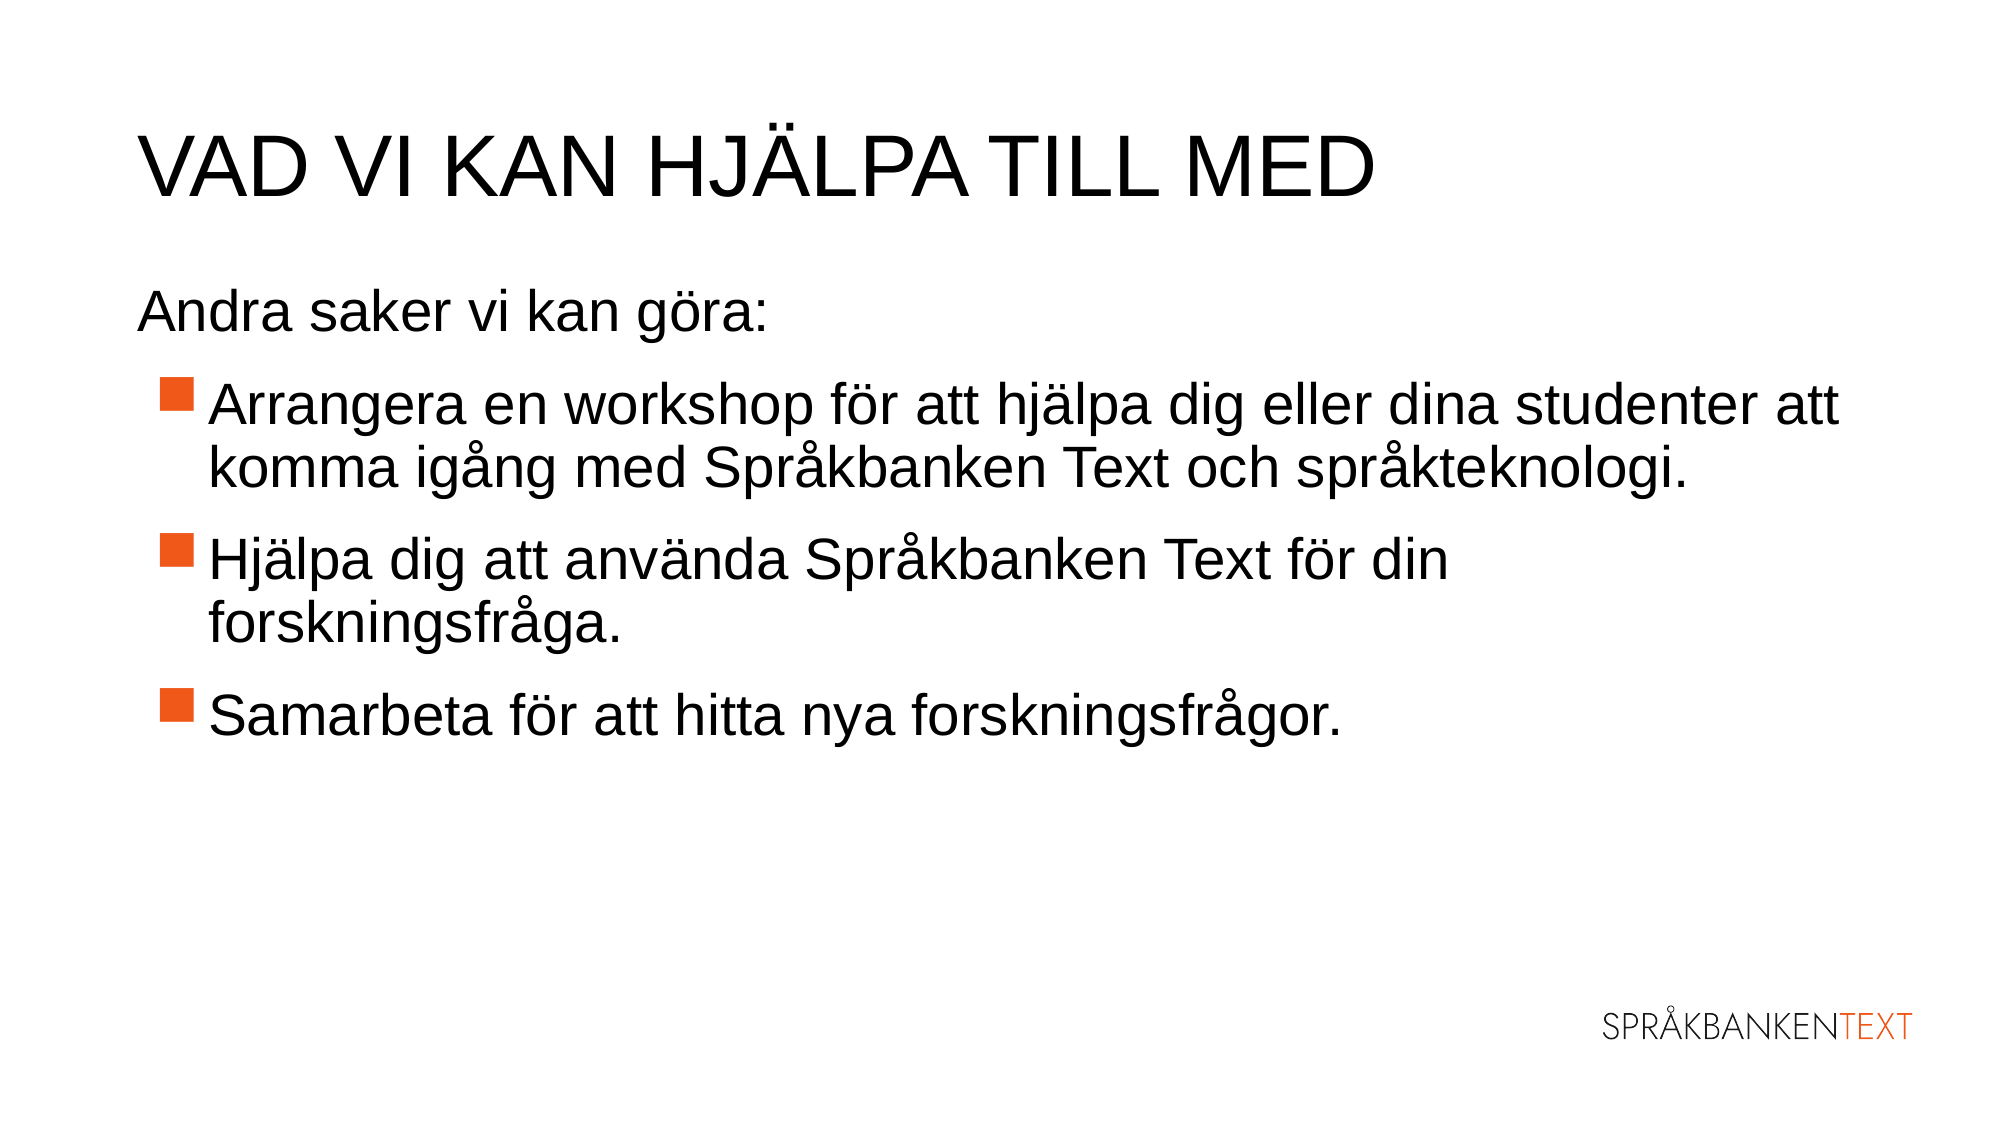

# Vad vi kan hjälpa till med
Andra saker vi kan göra:
Arrangera en workshop för att hjälpa dig eller dina studenter att komma igång med Språkbanken Text och språkteknologi.
Hjälpa dig att använda Språkbanken Text för din forskningsfråga.
Samarbeta för att hitta nya forskningsfrågor.